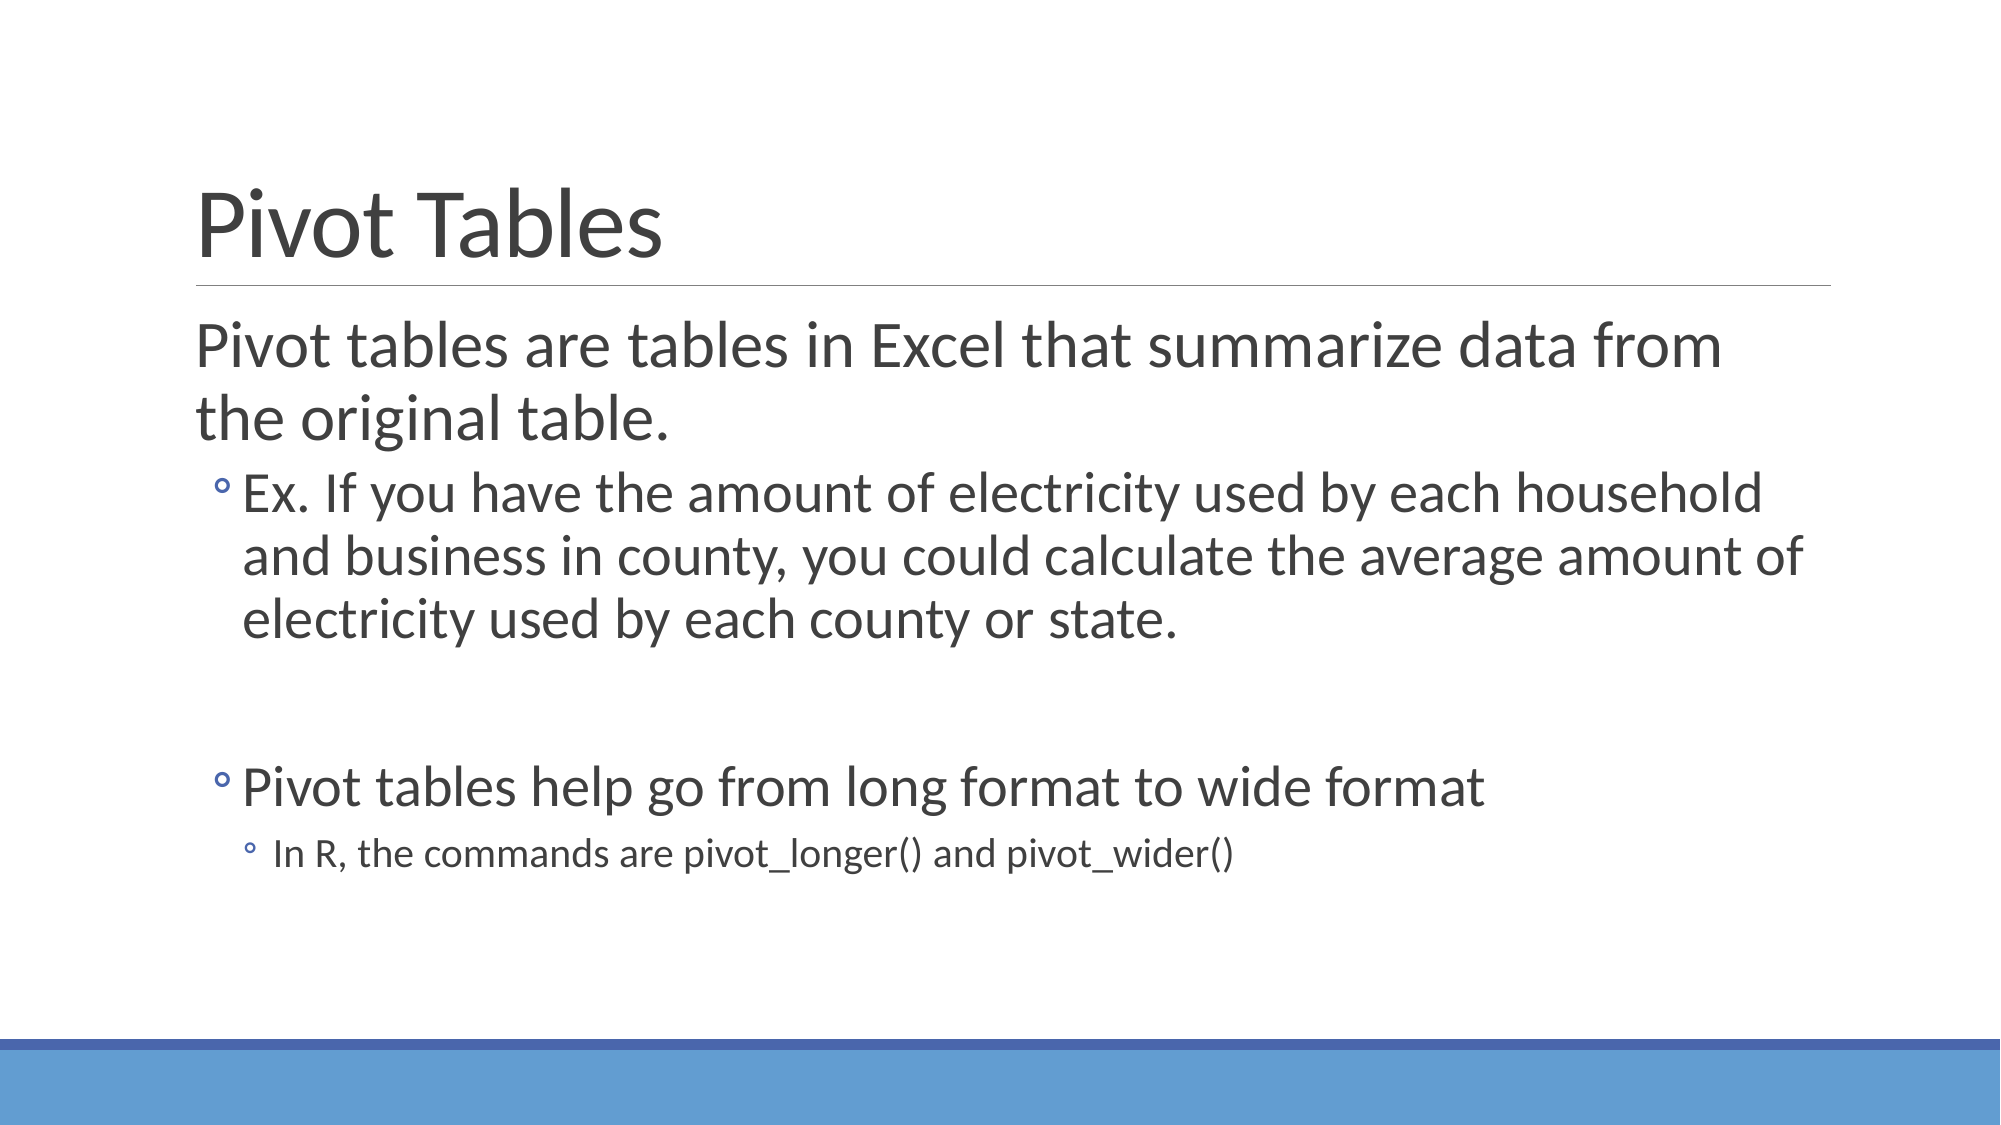

# Pivot Tables
Pivot tables are tables in Excel that summarize data from the original table.
Ex. If you have the amount of electricity used by each household and business in county, you could calculate the average amount of electricity used by each county or state.

Pivot tables help go from long format to wide format
In R, the commands are pivot_longer() and pivot_wider()